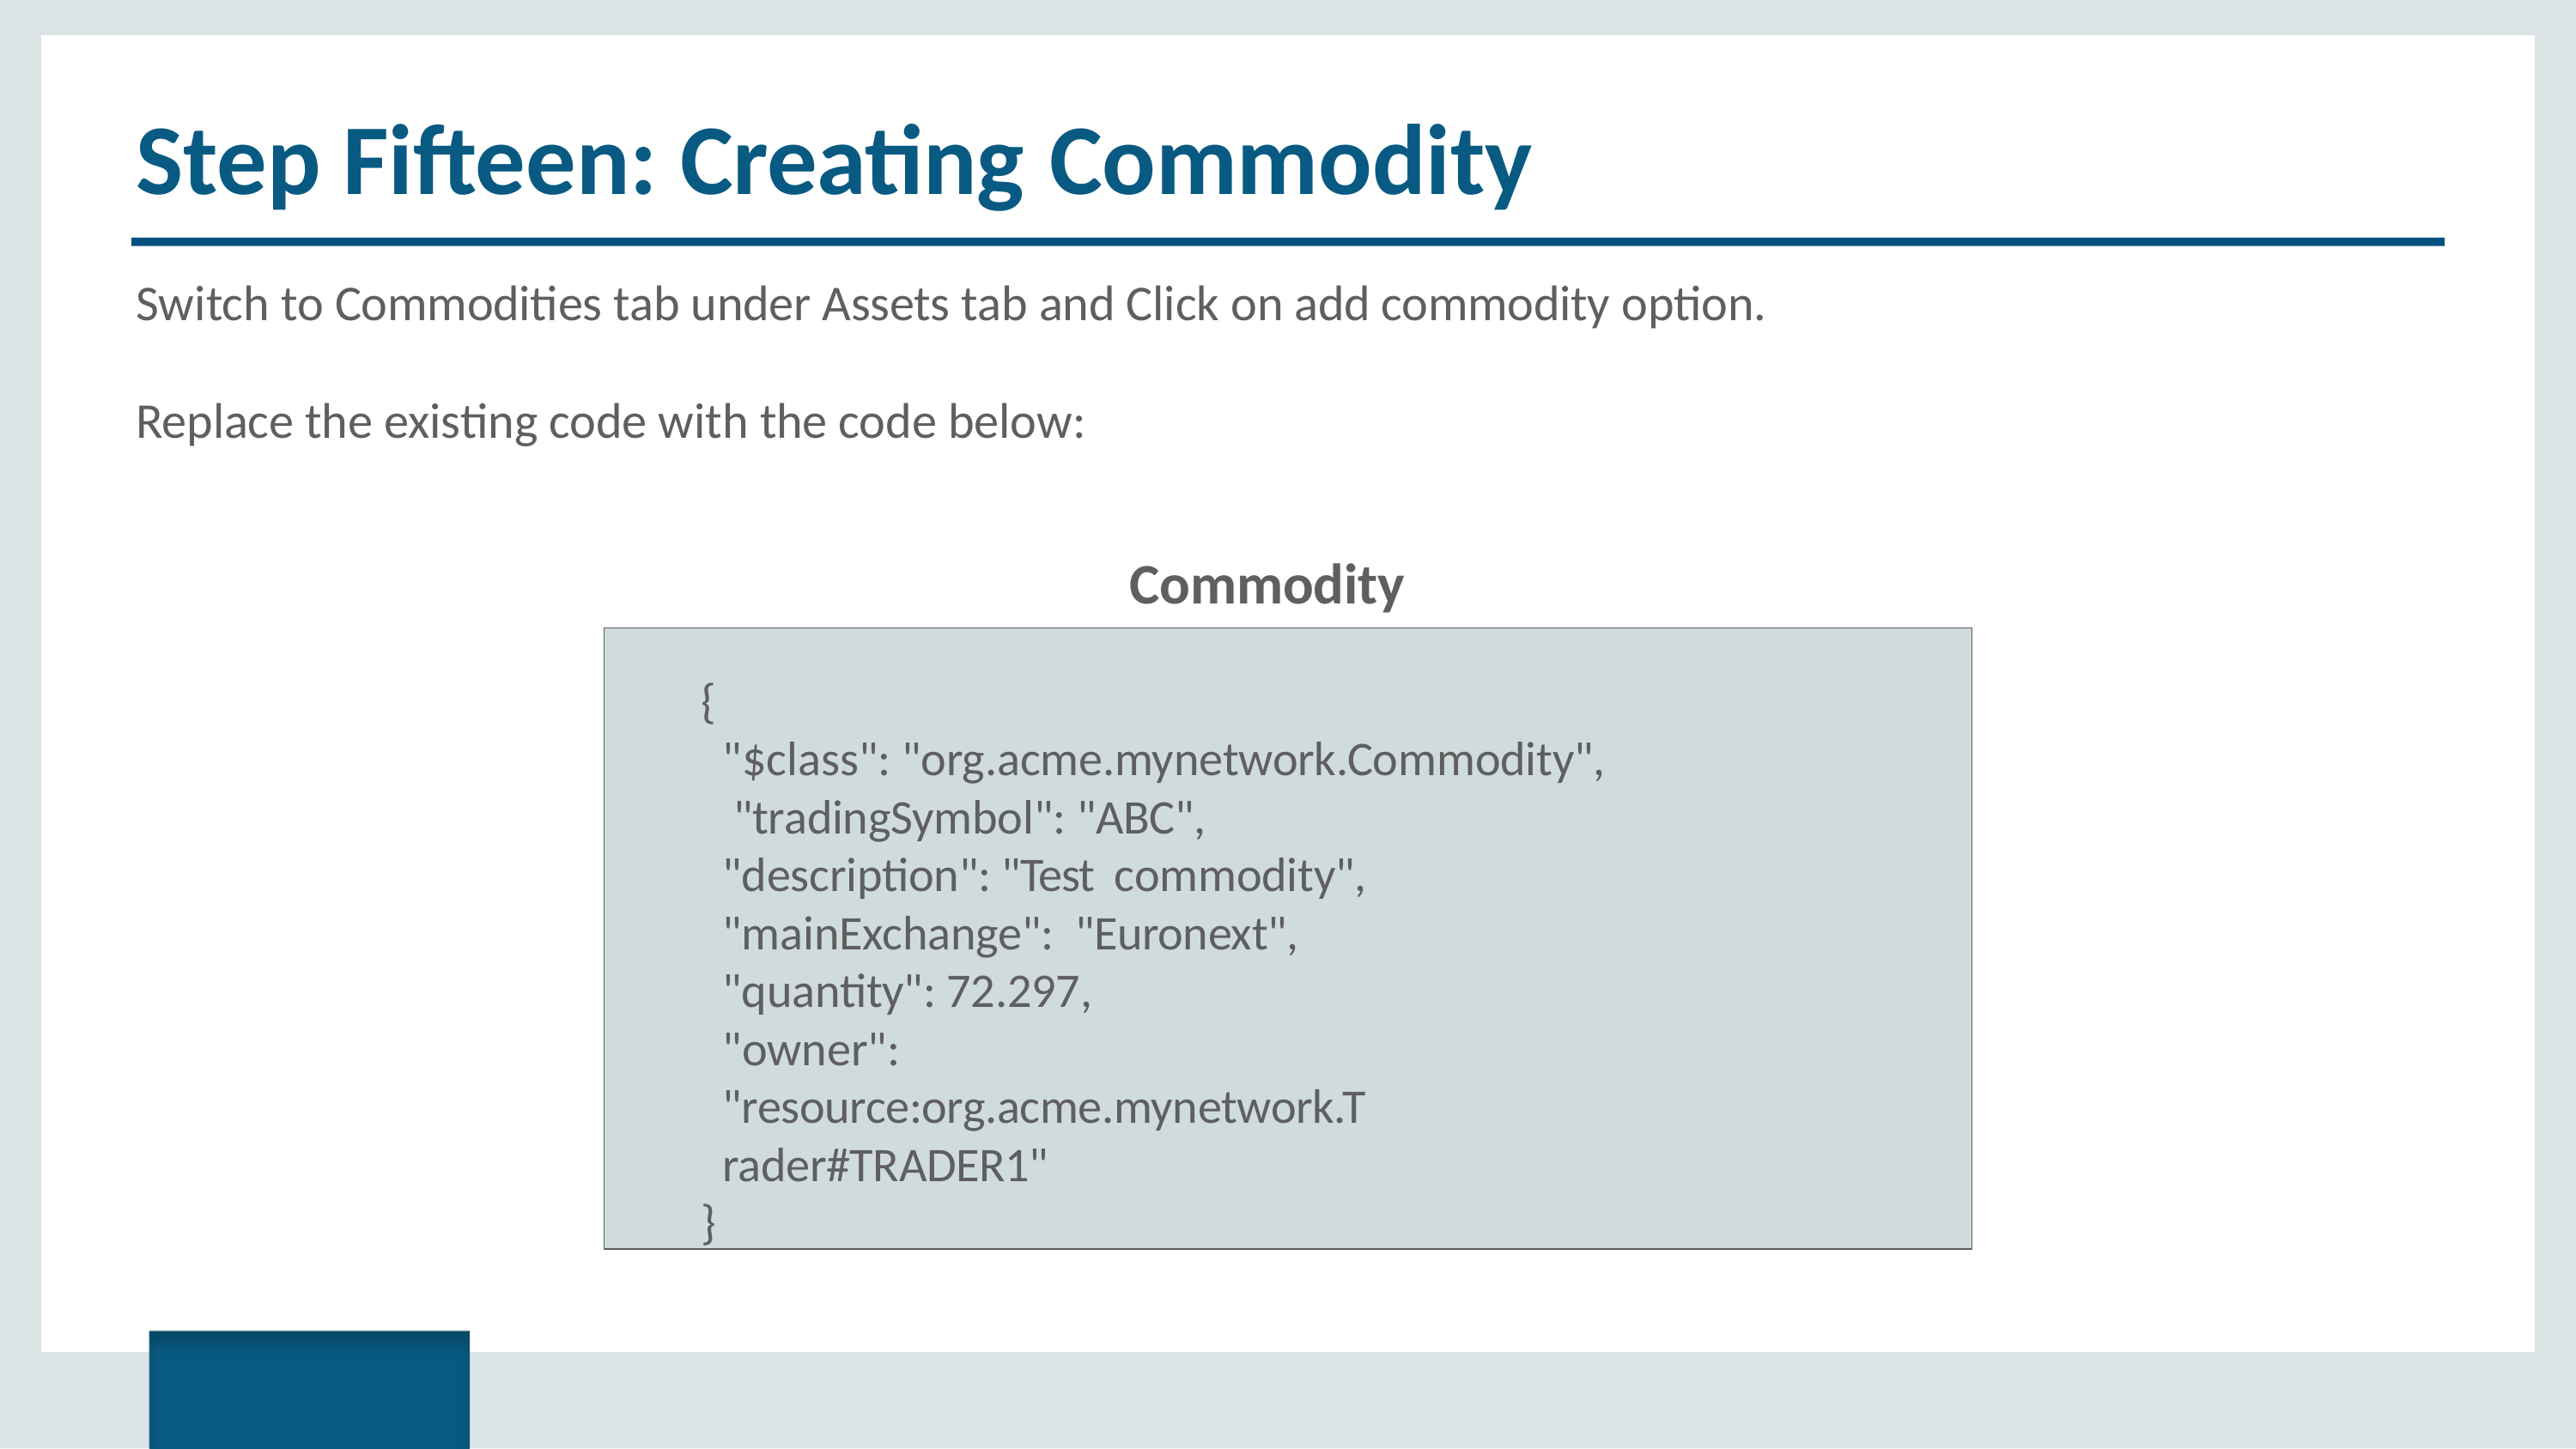

# Step Fifteen: Creating Commodity

Switch to Commodities tab under Assets tab and Click on add commodity option.

Replace the existing code with the code below:

Commodity
{
"$class": "org.acme.mynetwork.Commodity",  "tradingSymbol": "ABC",
"description": "Test  commodity", "mainExchange":  "Euronext", "quantity": 72.297,
"owner": "resource:org.acme.mynetwork.Trader#TRADER1"
}

Copyright © 2017, edureka and/or its affiliates. All rights reserved.